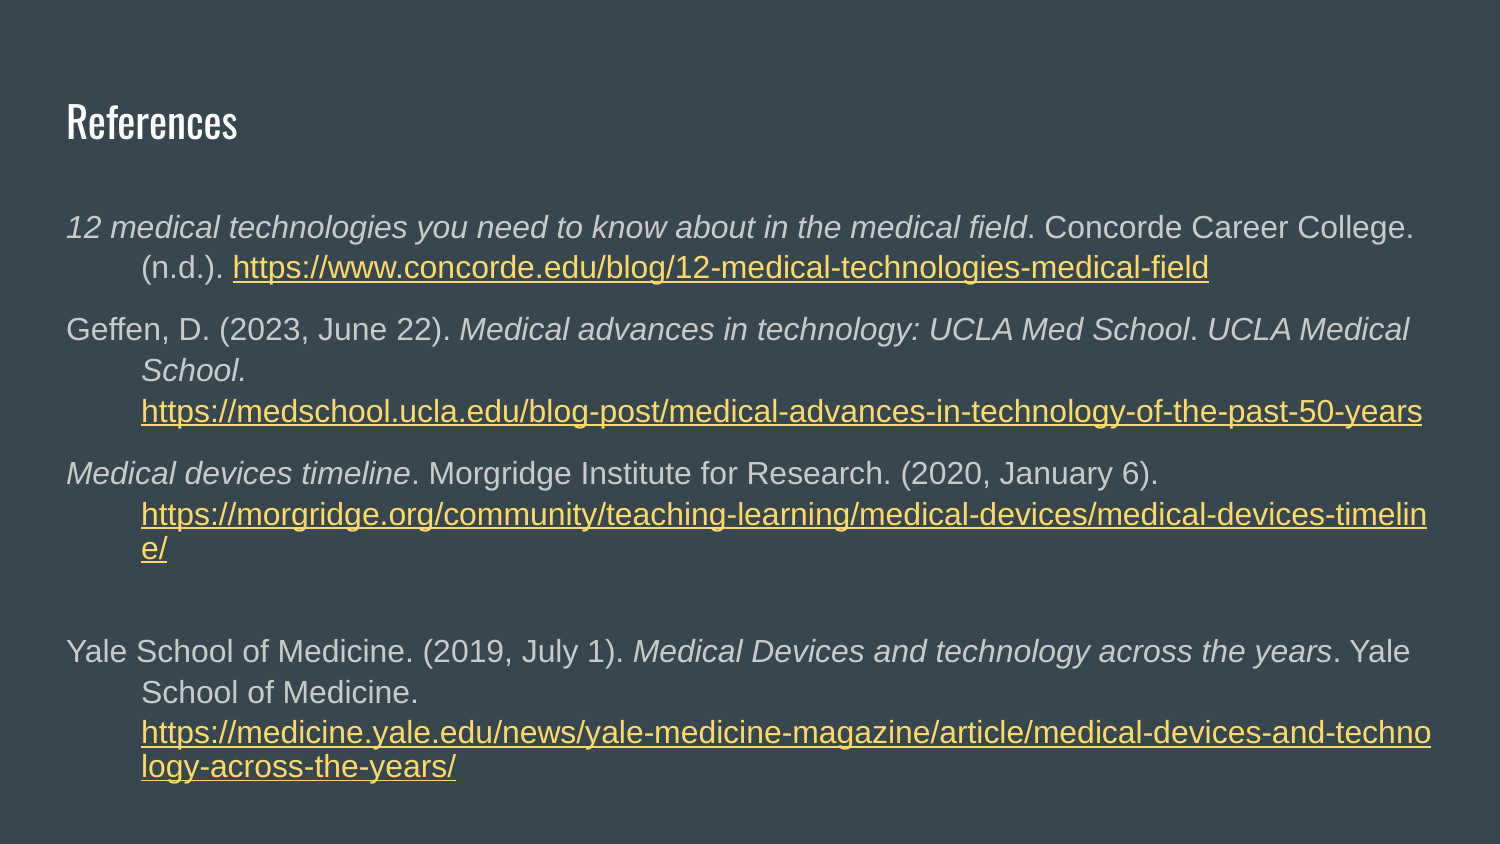

# References
12 medical technologies you need to know about in the medical field. Concorde Career College. (n.d.). https://www.concorde.edu/blog/12-medical-technologies-medical-field
Geffen, D. (2023, June 22). Medical advances in technology: UCLA Med School. UCLA Medical School. https://medschool.ucla.edu/blog-post/medical-advances-in-technology-of-the-past-50-years
Medical devices timeline. Morgridge Institute for Research. (2020, January 6). https://morgridge.org/community/teaching-learning/medical-devices/medical-devices-timeline/
Yale School of Medicine. (2019, July 1). Medical Devices and technology across the years. Yale School of Medicine. https://medicine.yale.edu/news/yale-medicine-magazine/article/medical-devices-and-technology-across-the-years/